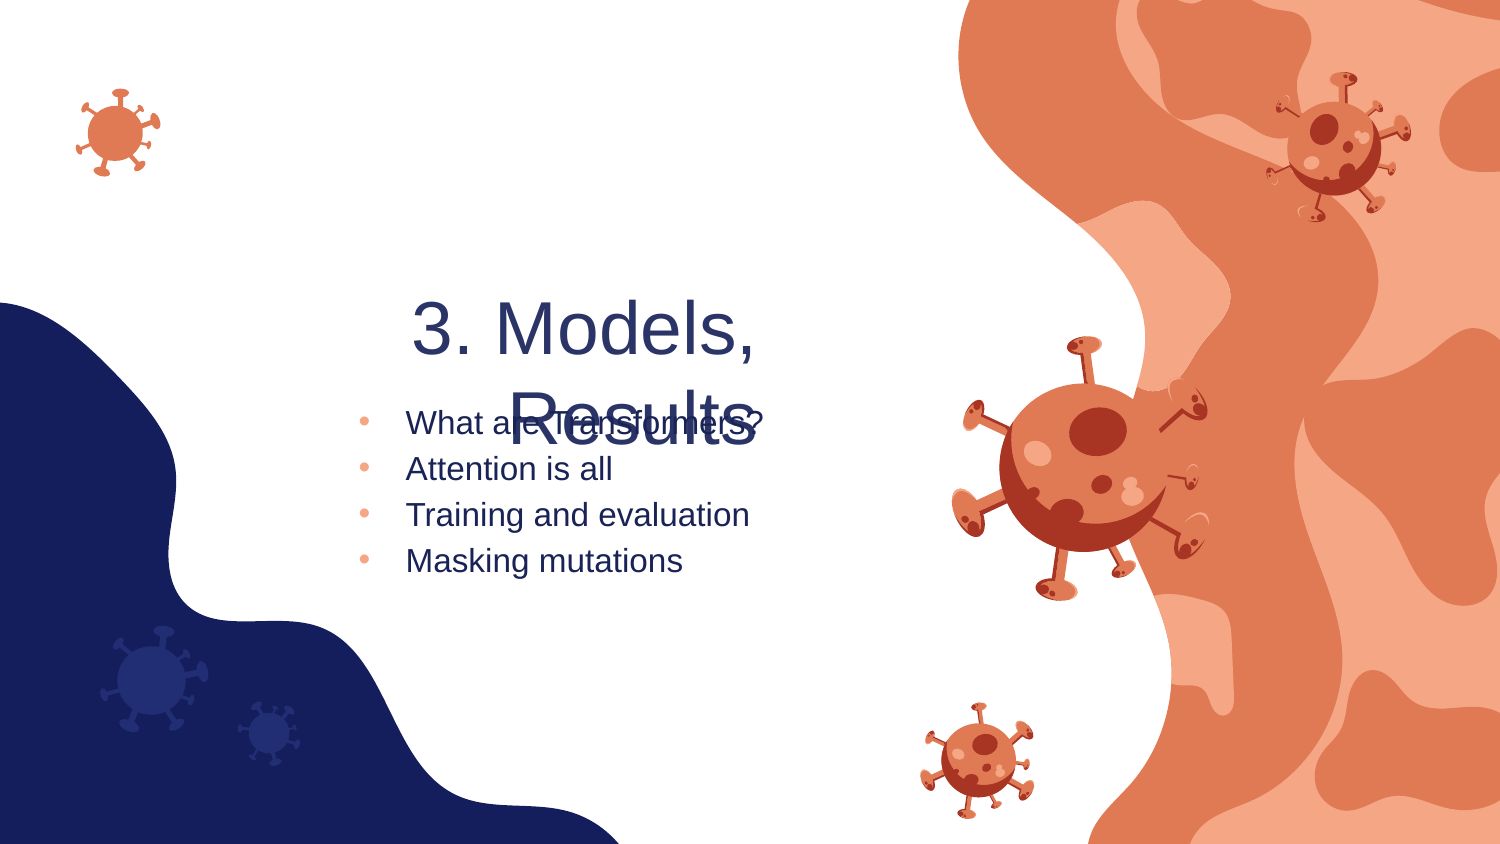

# 3. Models, Results

What are Transformers?
Attention is all
Training and evaluation
Masking mutations